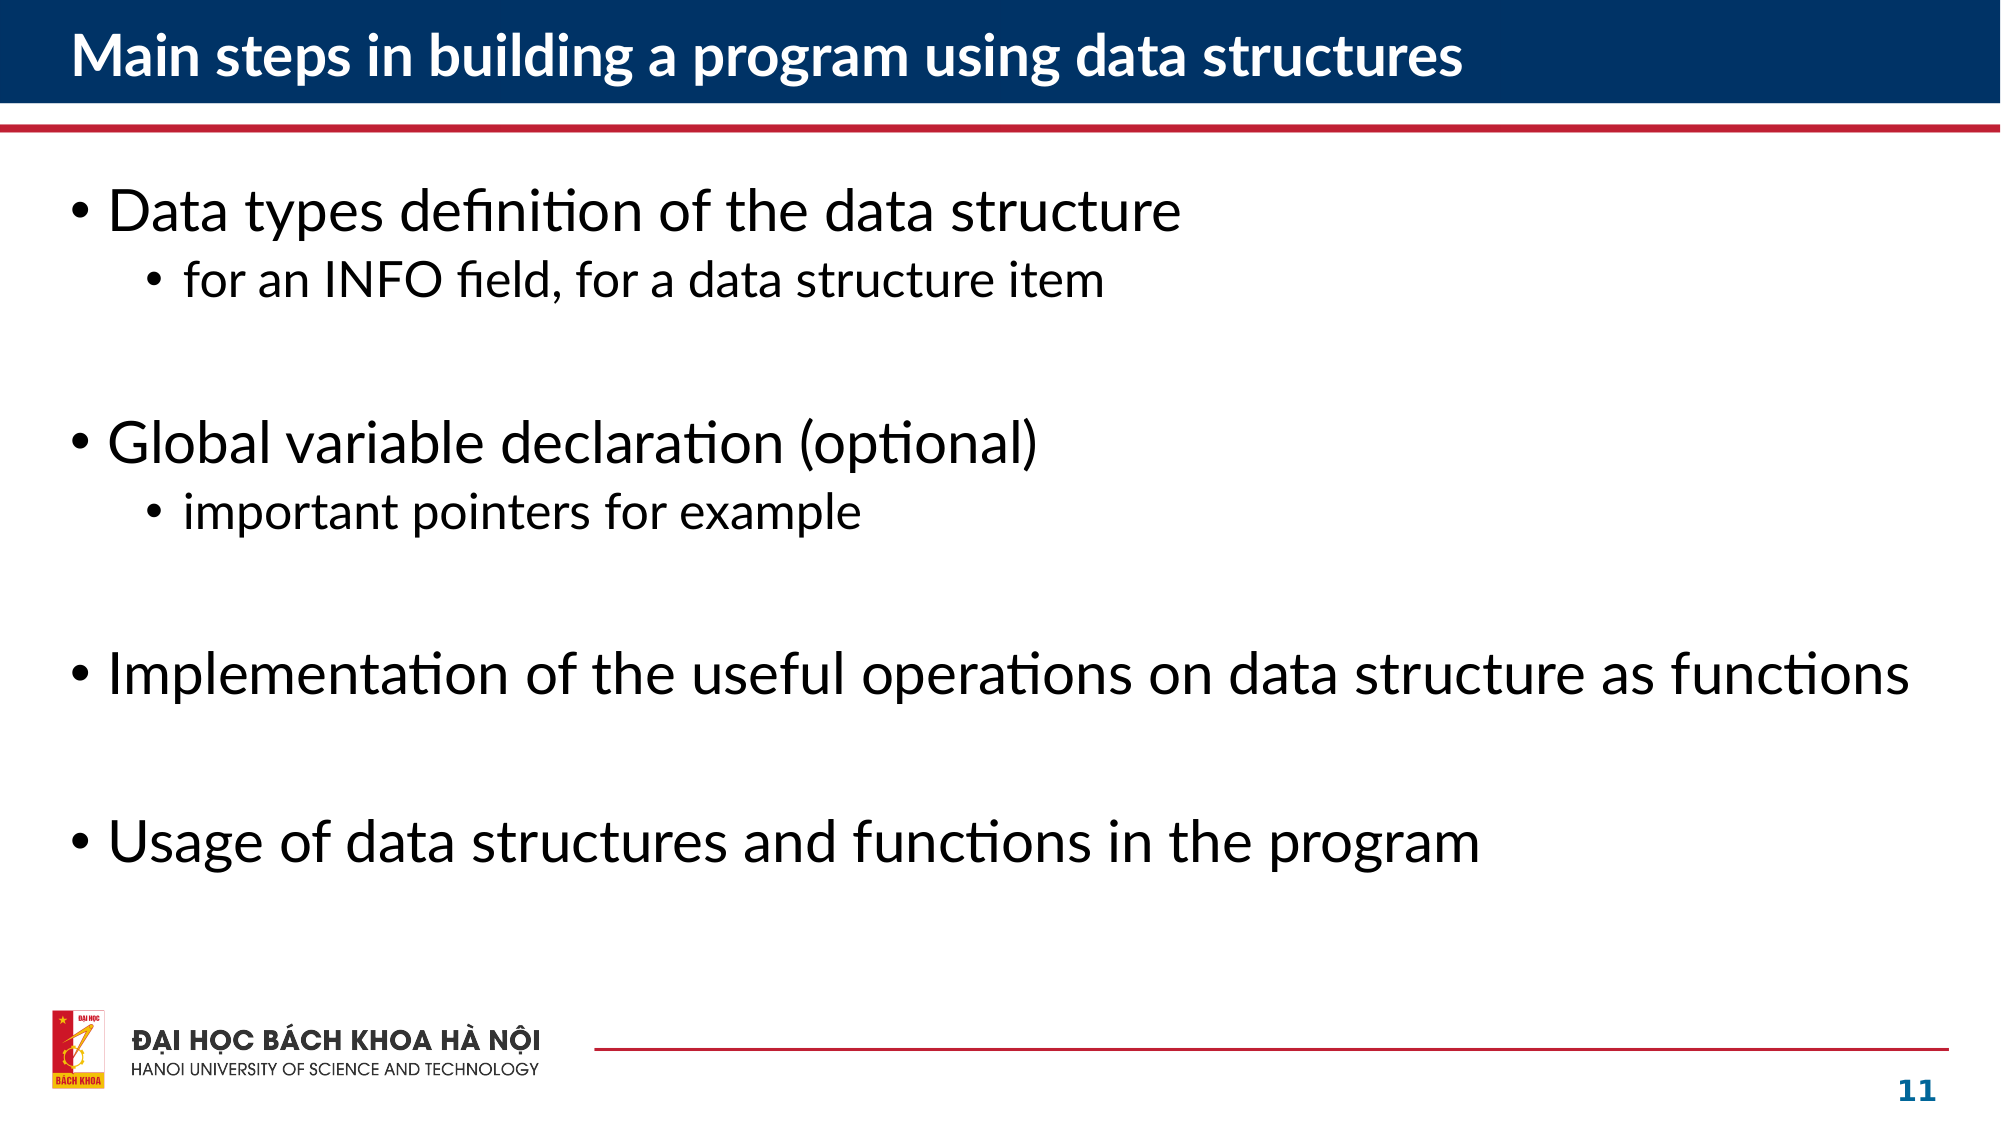

# Main steps in building a program using data structures
Data types definition of the data structure
for an INFO field, for a data structure item

Global variable declaration (optional)
important pointers for example

Implementation of the useful operations on data structure as functions

Usage of data structures and functions in the program

11